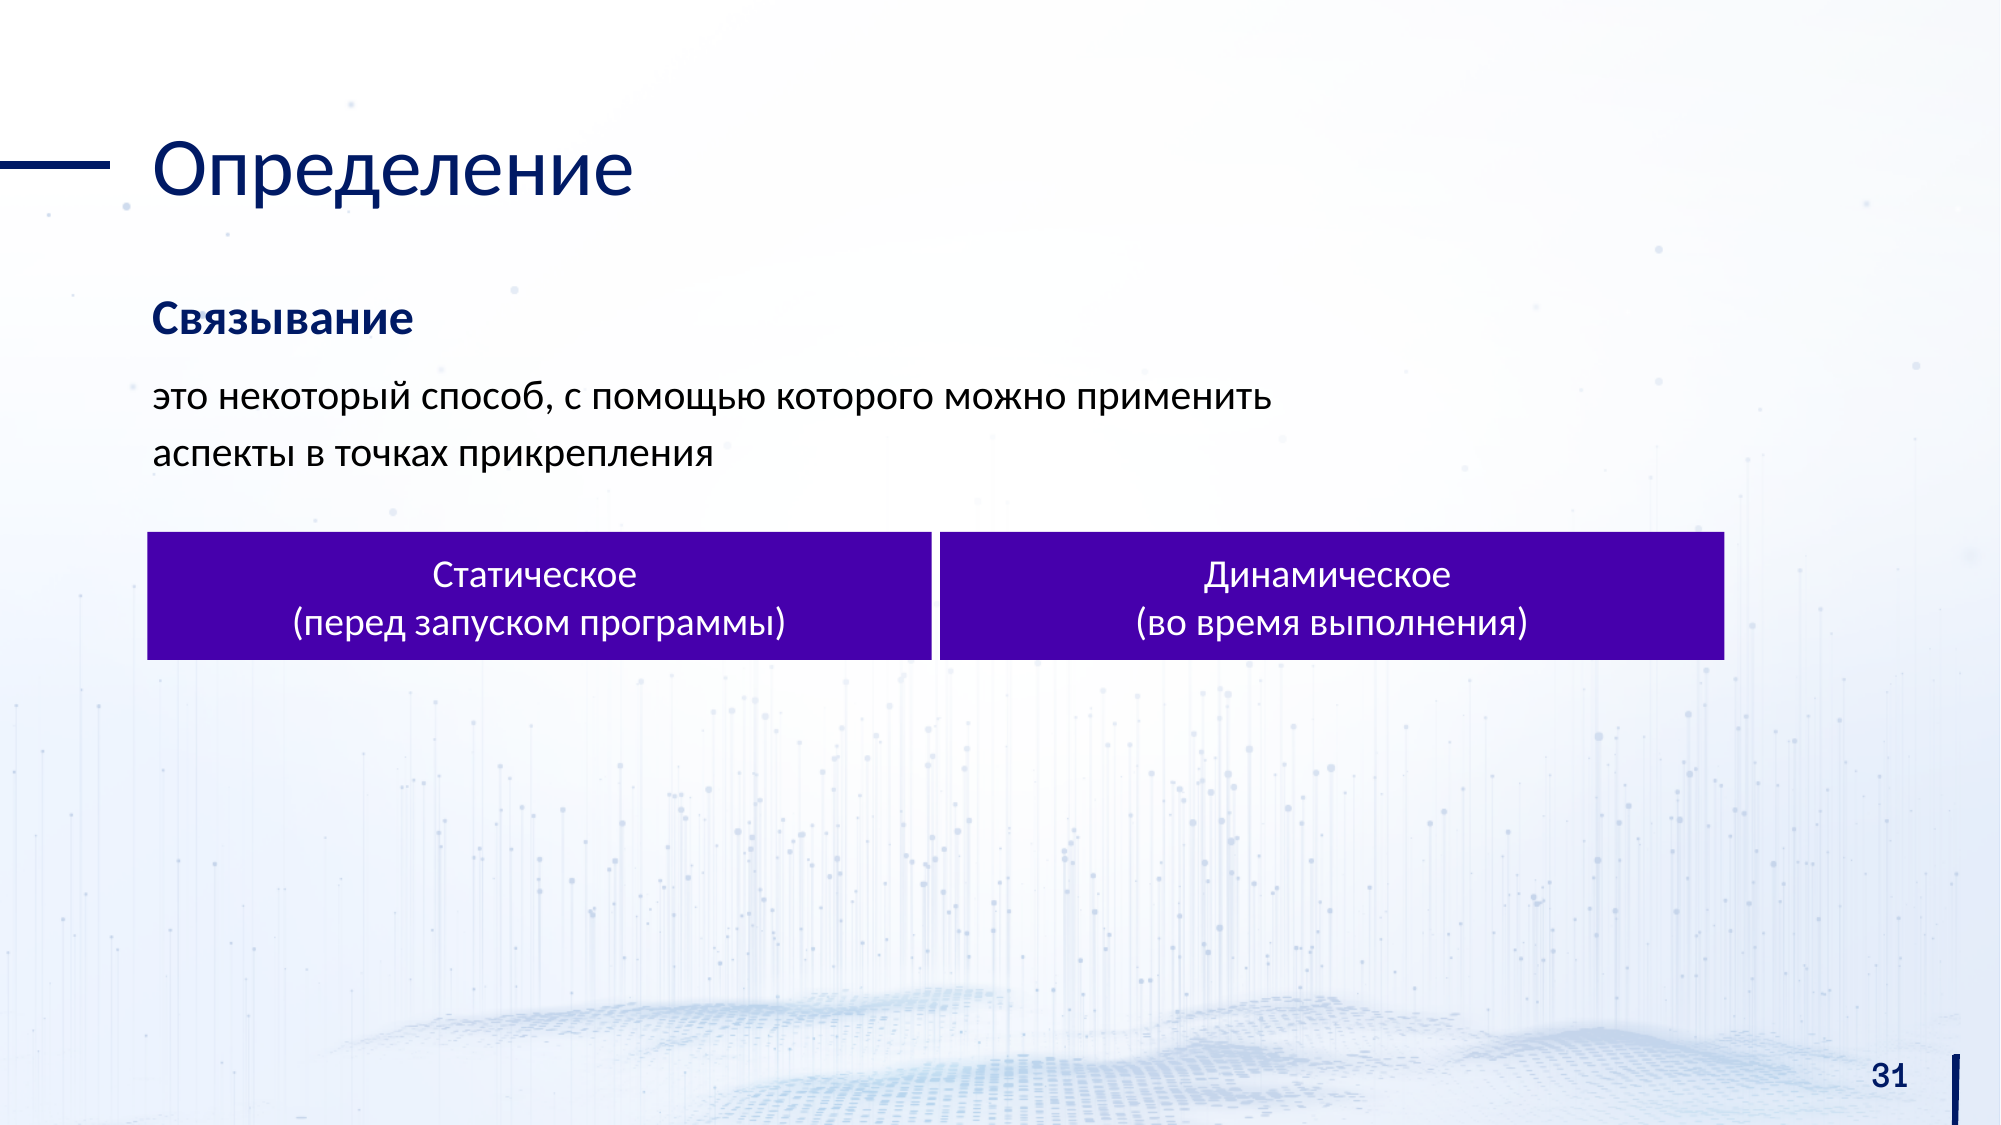

# Определение
Связывание
это некоторый способ, с помощью которого можно применить аспекты в точках прикрепления
Статическое
(перед запуском программы)
Динамическое
(во время выполнения)
31